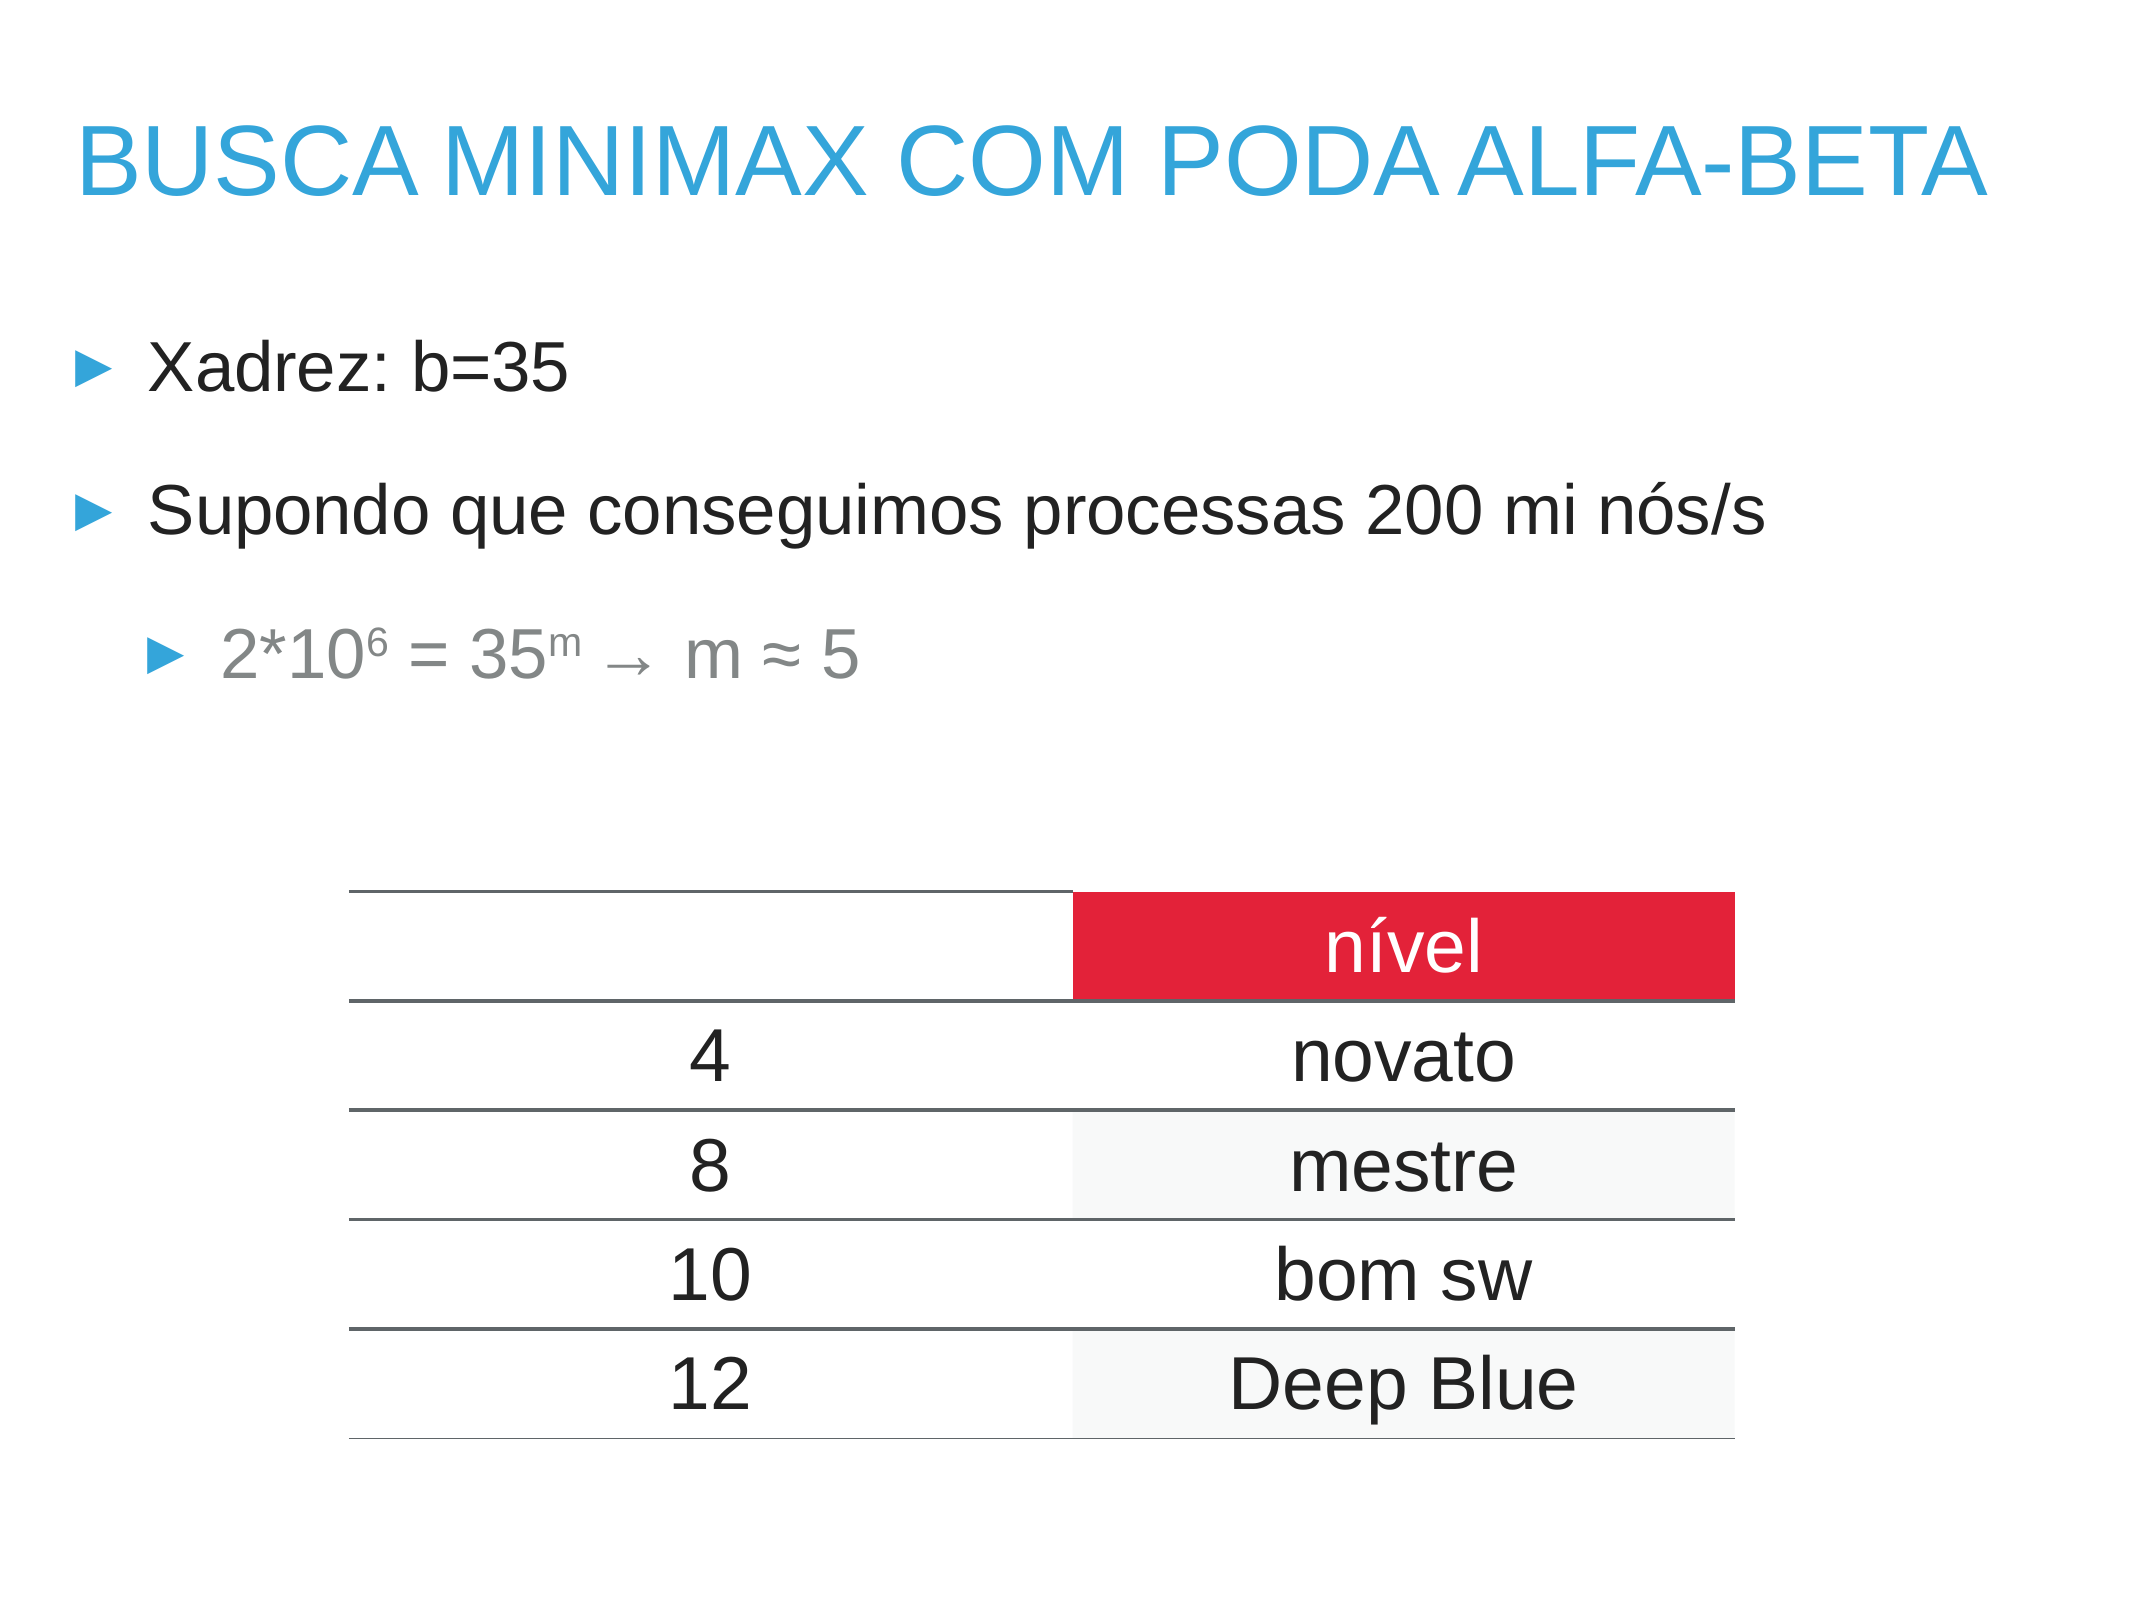

# busca minimax com poda alfa-beta
Xadrez: b=35
Supondo que conseguimos processas 200 mi nós/s
2*106 = 35m → m ≈ 5
| profundidade | nível |
| --- | --- |
| 4 | novato |
| 8 | mestre |
| 10 | bom sw |
| 12 | Deep Blue |